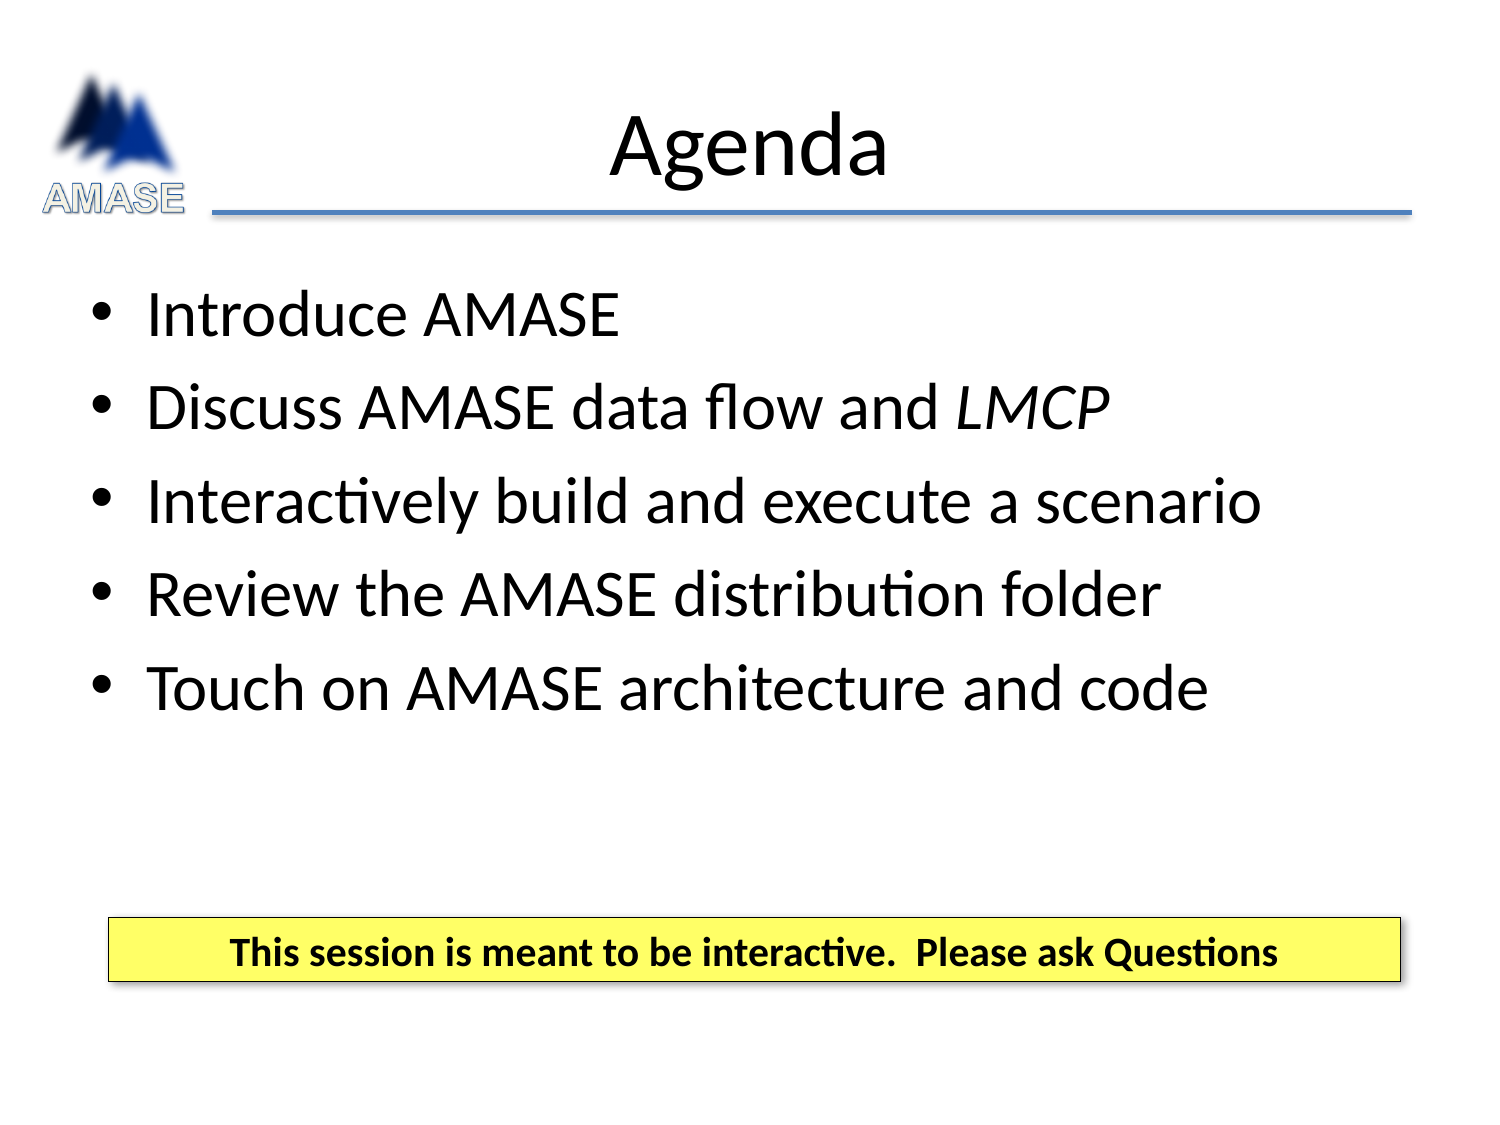

# Agenda
Introduce AMASE
Discuss AMASE data flow and LMCP
Interactively build and execute a scenario
Review the AMASE distribution folder
Touch on AMASE architecture and code
This session is meant to be interactive.  Please ask Questions